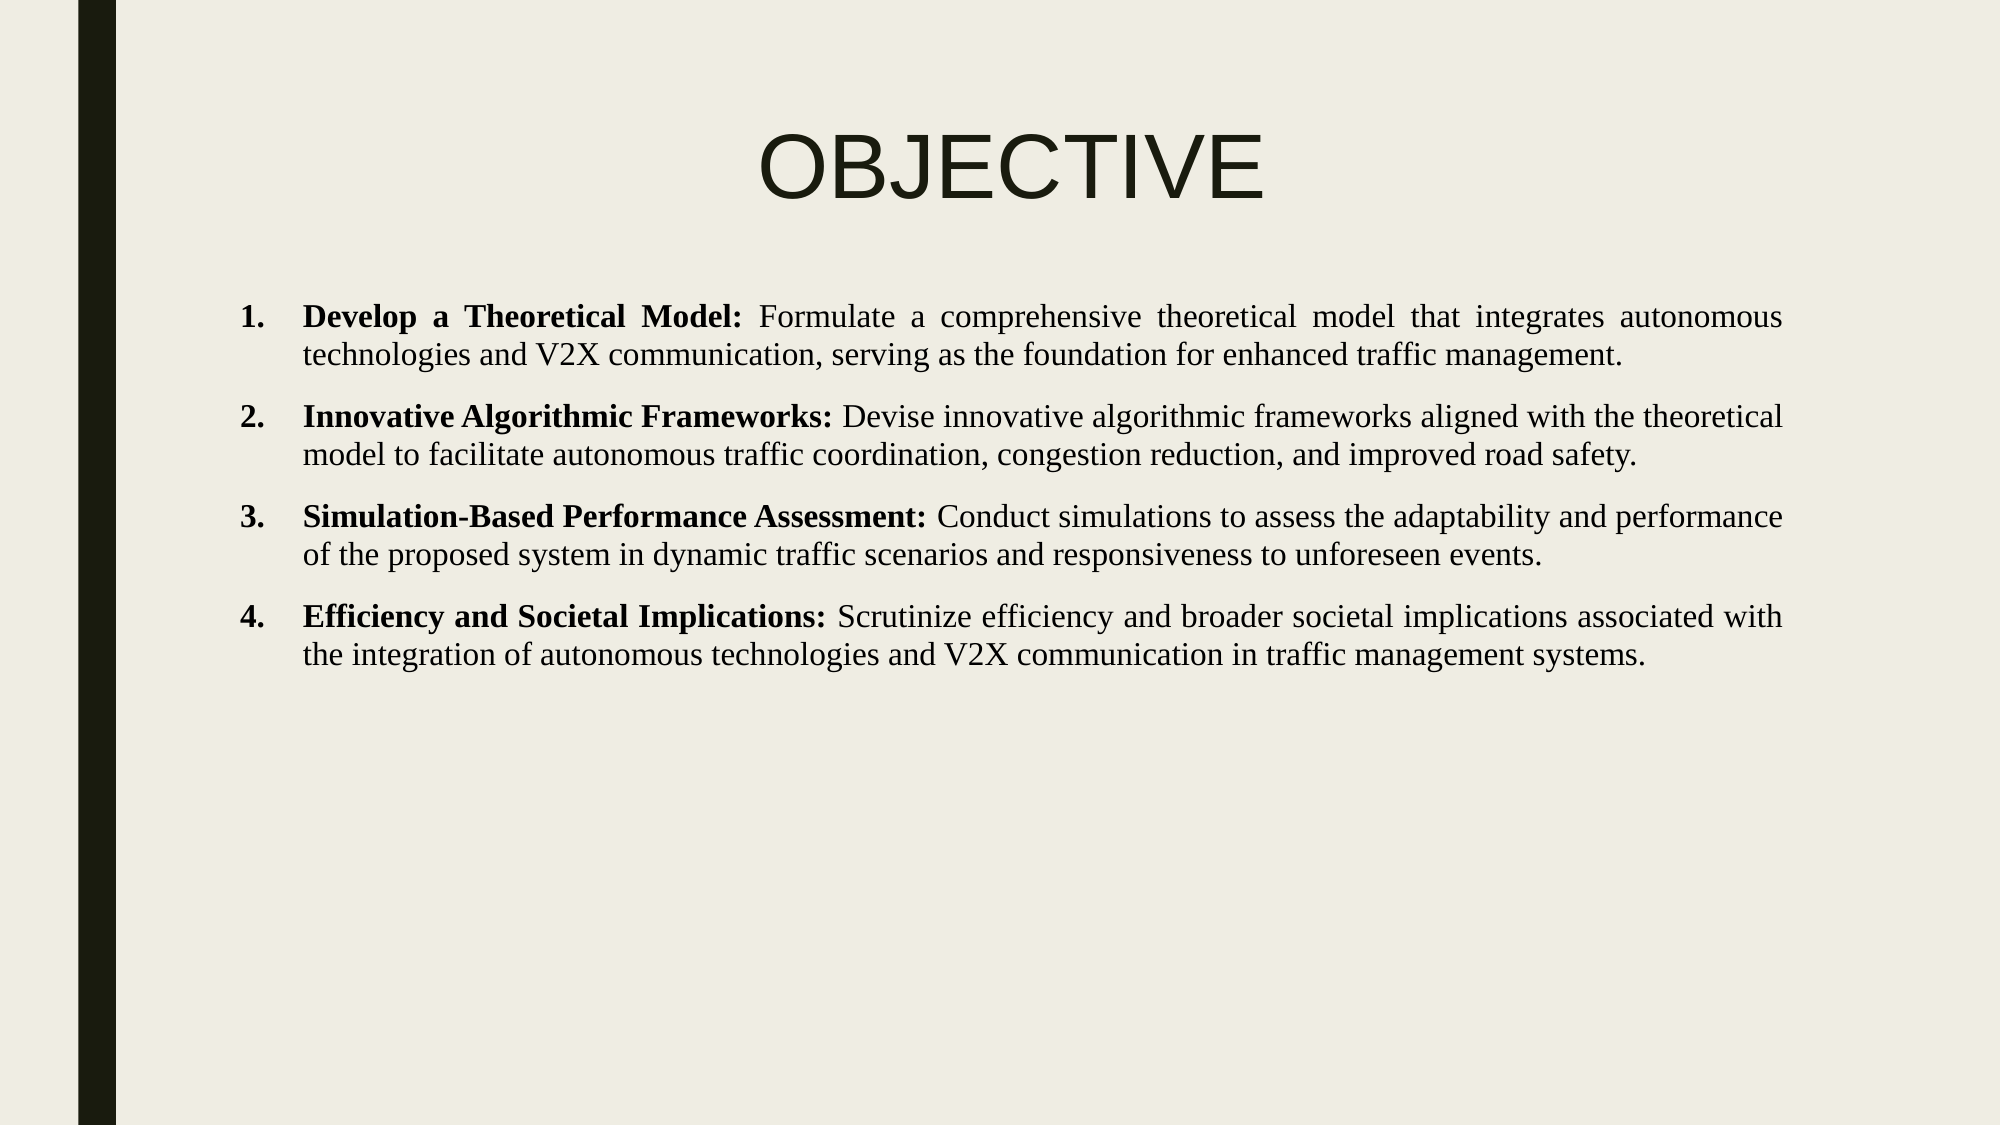

# OBJECTIVE
Develop a Theoretical Model: Formulate a comprehensive theoretical model that integrates autonomous technologies and V2X communication, serving as the foundation for enhanced traffic management.
Innovative Algorithmic Frameworks: Devise innovative algorithmic frameworks aligned with the theoretical model to facilitate autonomous traffic coordination, congestion reduction, and improved road safety.
Simulation-Based Performance Assessment: Conduct simulations to assess the adaptability and performance of the proposed system in dynamic traffic scenarios and responsiveness to unforeseen events.
Efficiency and Societal Implications: Scrutinize efficiency and broader societal implications associated with the integration of autonomous technologies and V2X communication in traffic management systems.